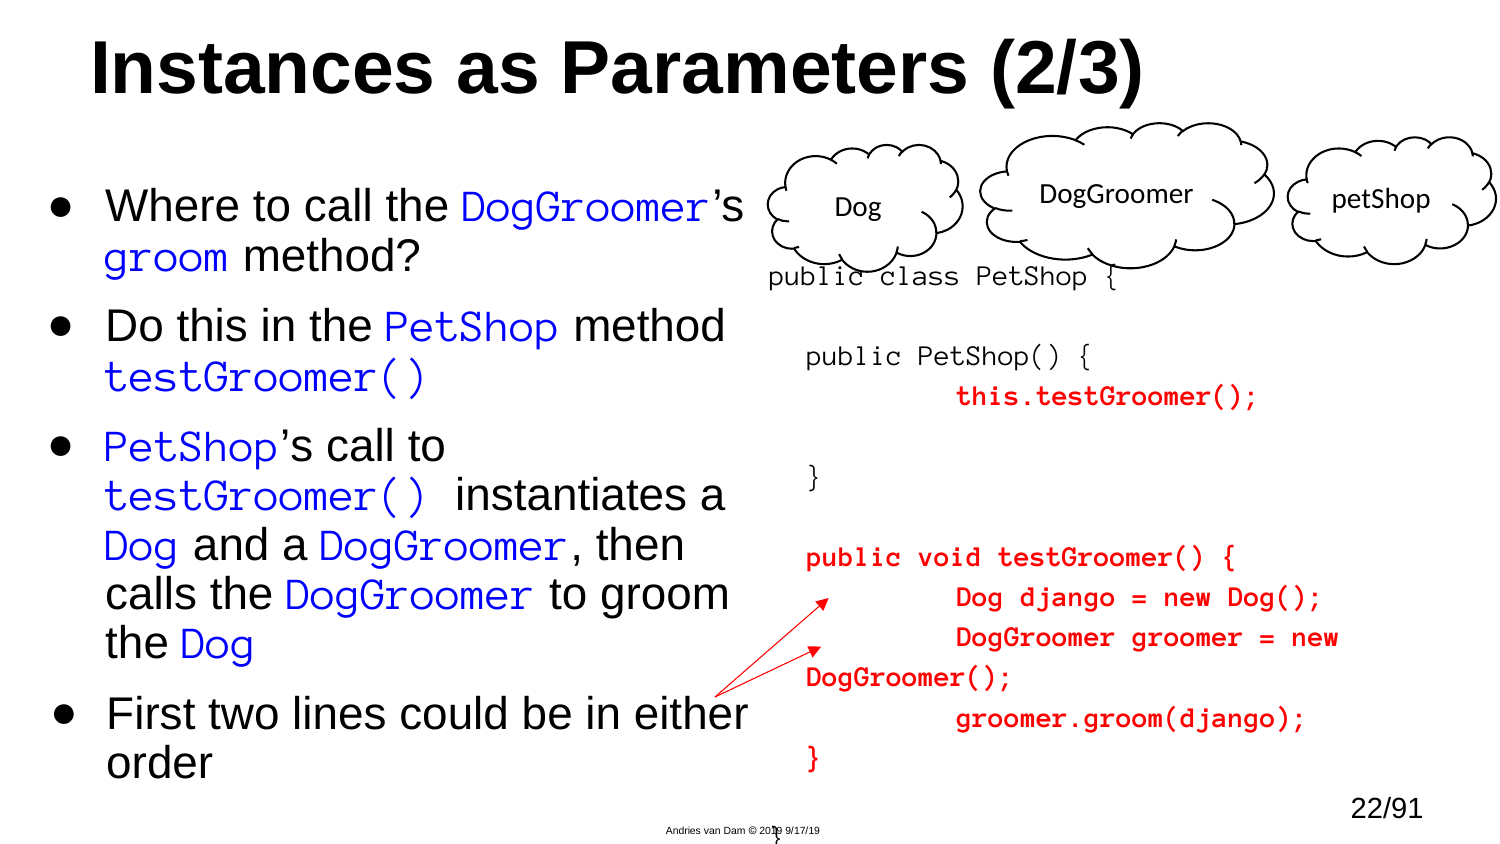

# Instances as Parameters (2/3)
DogGroomer
petShop
Dog
Where to call the DogGroomer’s groom method?
Do this in the PetShop method testGroomer()
PetShop’s call to testGroomer() instantiates a Dog and a DogGroomer, then calls the DogGroomer to groom the Dog
First two lines could be in either order
public class PetShop {

	public PetShop() {
		this.testGroomer();
	}

	public void testGroomer() {
		Dog django = new Dog();
		DogGroomer groomer = new DogGroomer();
		groomer.groom(django);
	}

}